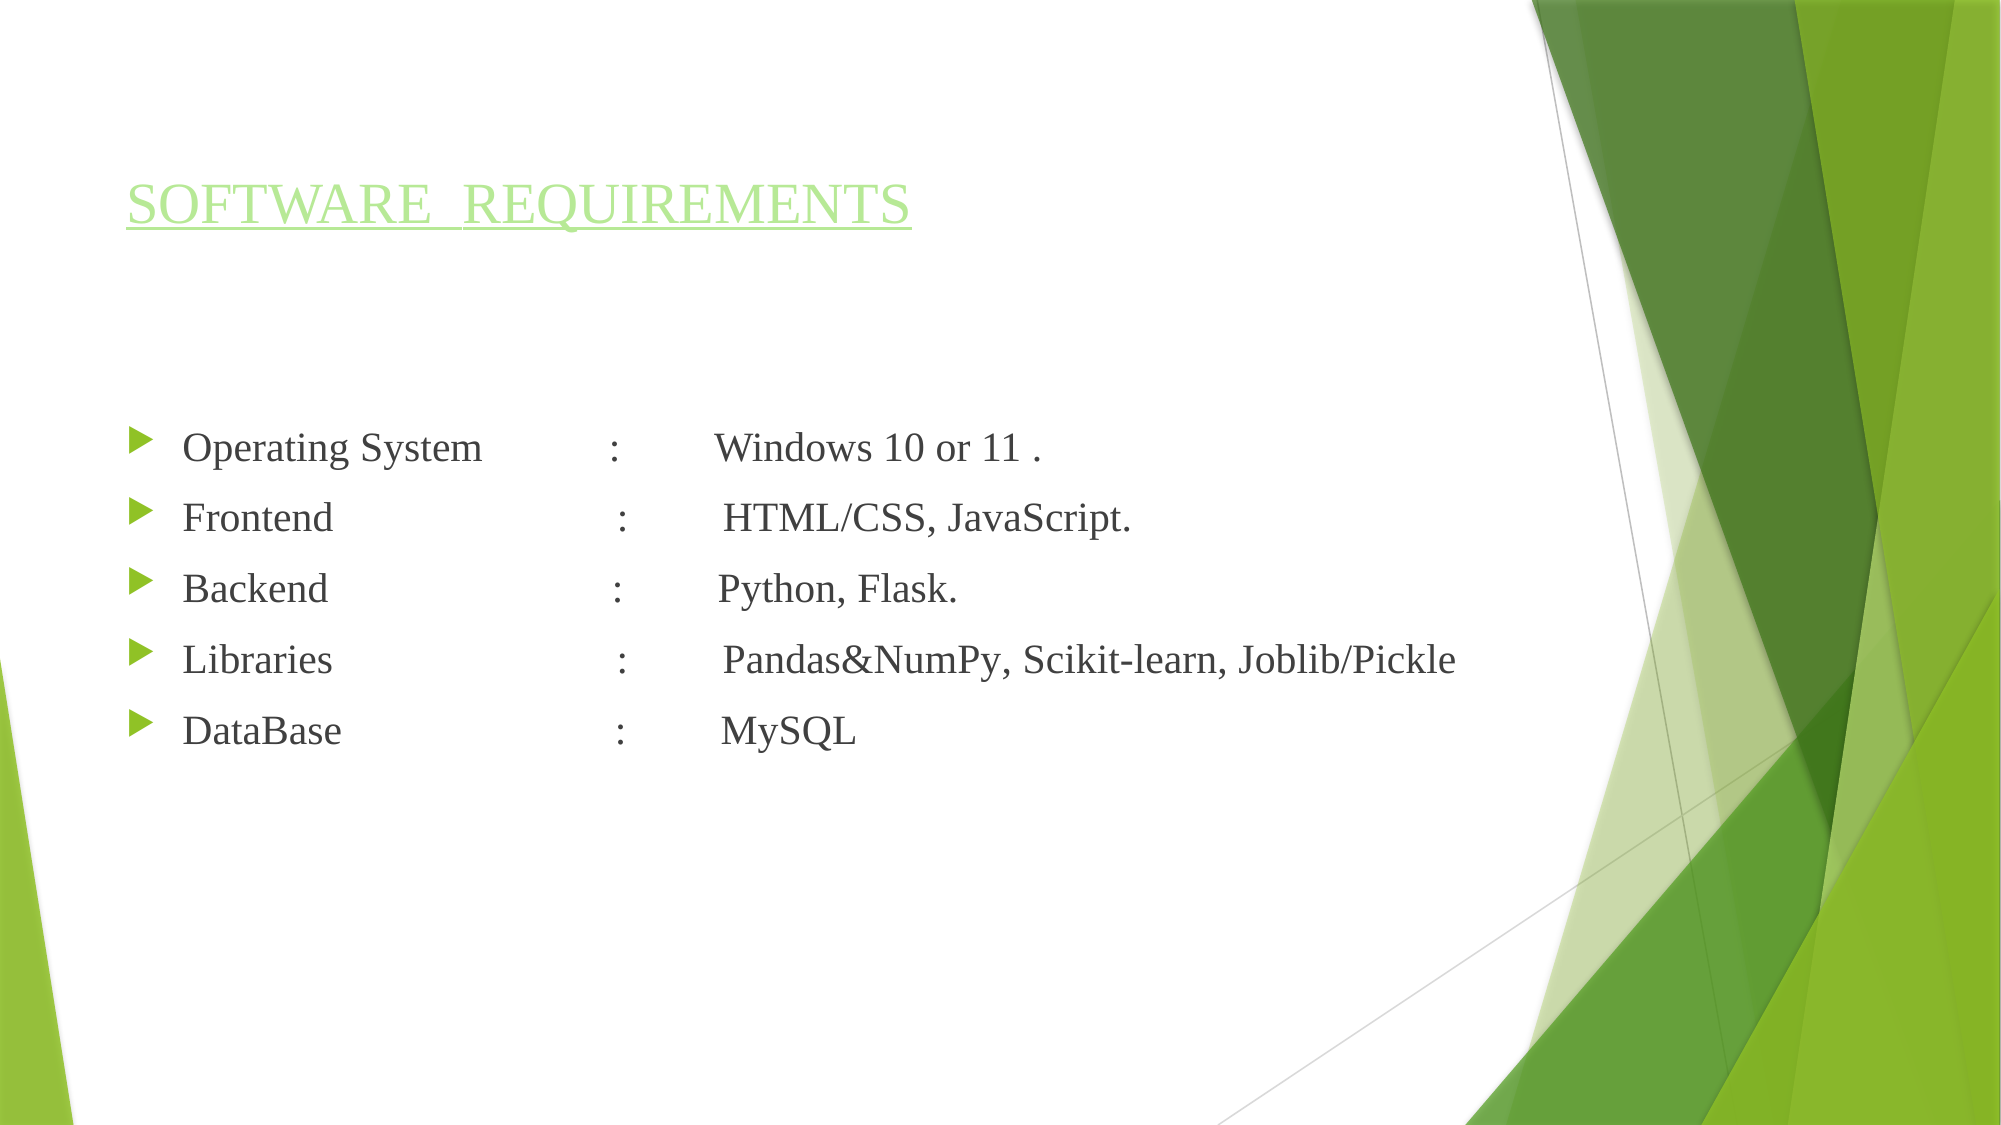

# SOFTWARE  REQUIREMENTS
Operating System            :         Windows 10 or 11 .
Frontend                           :         HTML/CSS, JavaScript.
Backend                           :         Python, Flask.
Libraries                           :         Pandas&NumPy, Scikit-learn, Joblib/Pickle
DataBase                          :         MySQL